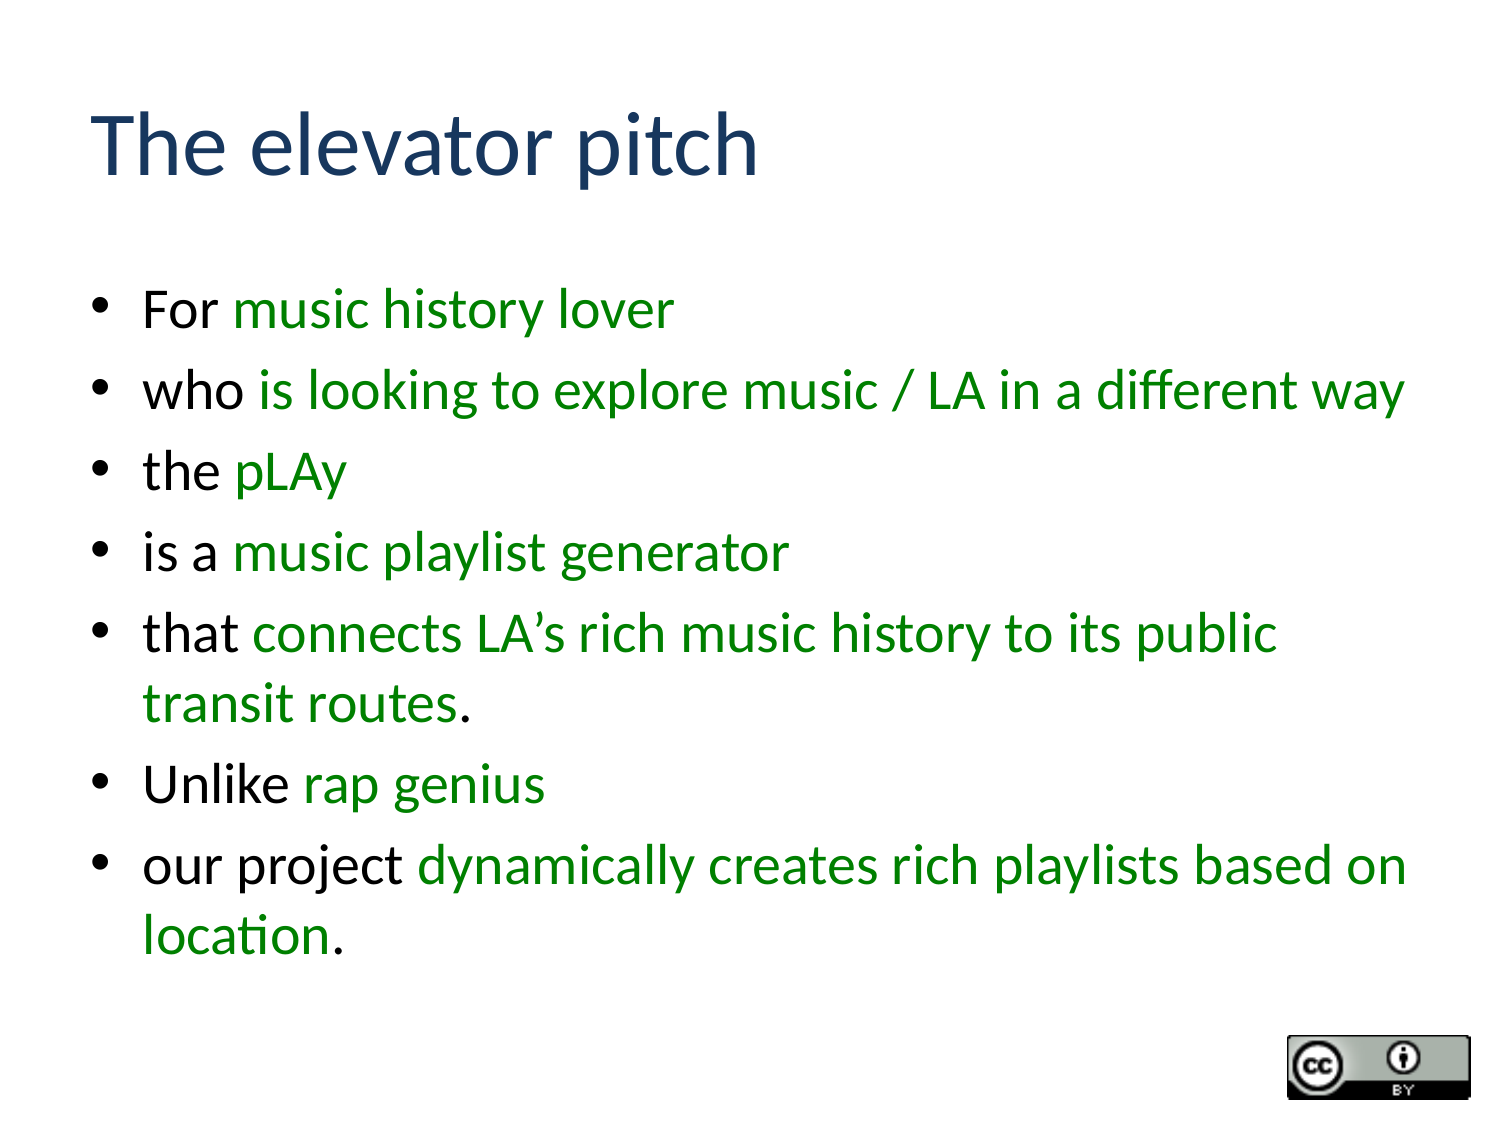

# The elevator pitch
For music history lover
who is looking to explore music / LA in a different way
the pLAy
is a music playlist generator
that connects LA’s rich music history to its public transit routes.
Unlike rap genius
our project dynamically creates rich playlists based on location.